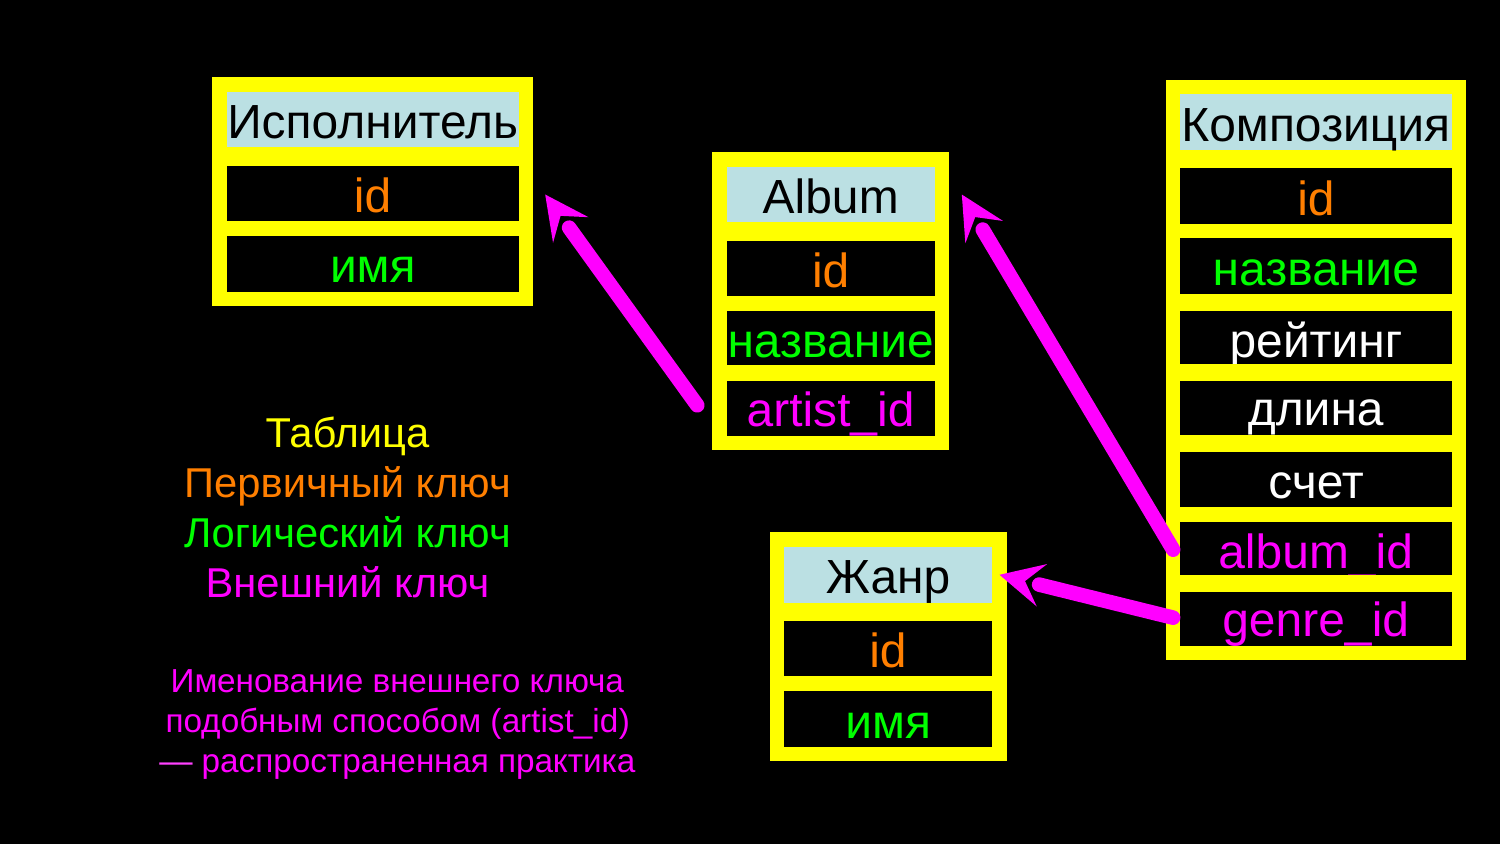

Исполнитель
Композиция
id
Album
id
имя
название
id
название
рейтинг
длина
artist_id
Таблица
Первичный ключ
Логический ключ
Внешний ключ
счет
album_id
Жанр
genre_id
id
Именование внешнего ключа подобным способом (artist_id) — распространенная практика
имя